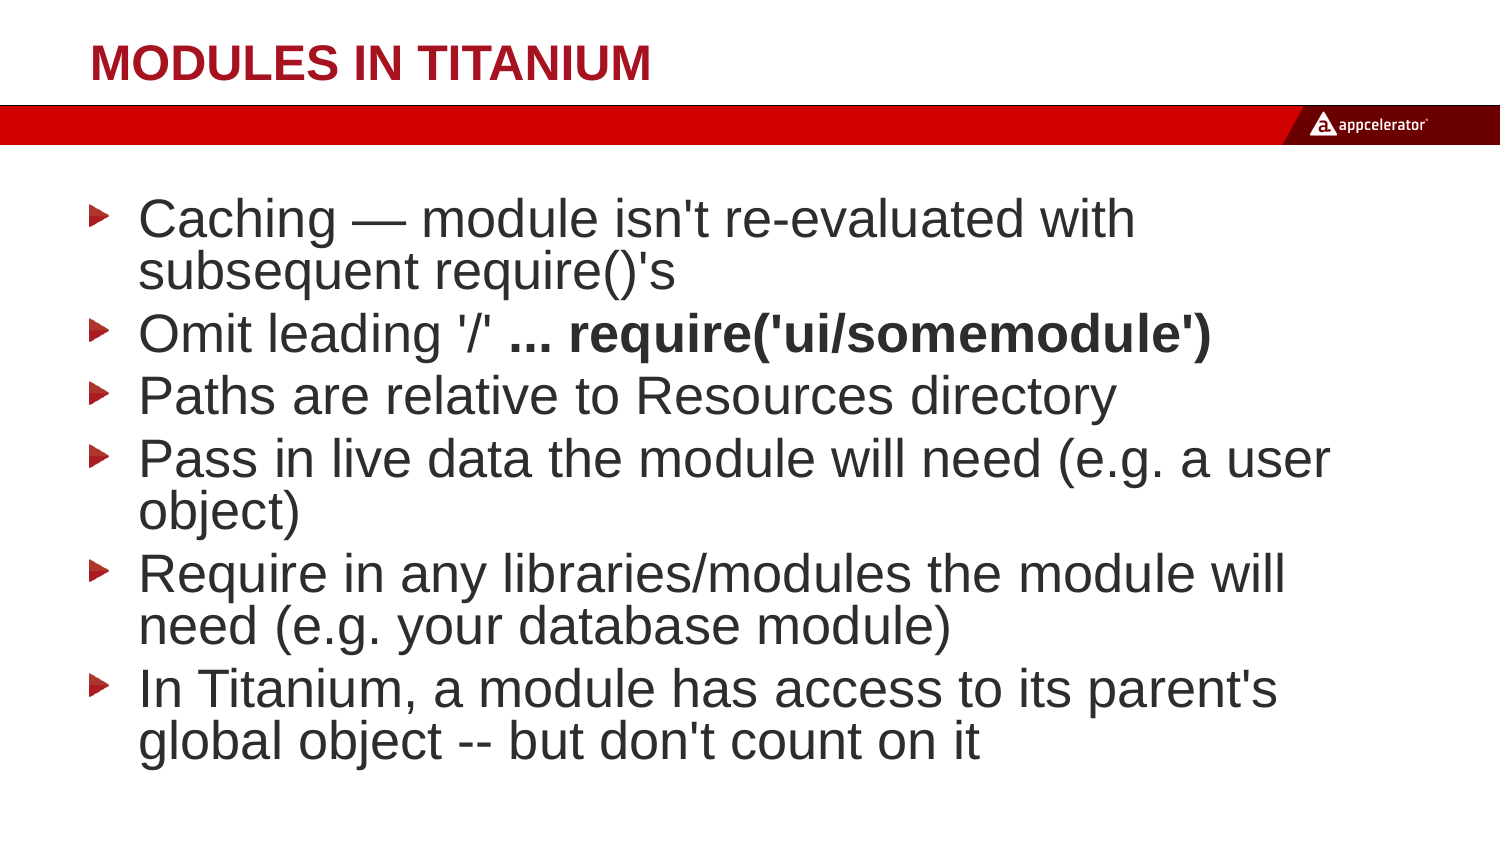

# Modules in Titanium
Caching — module isn't re-evaluated with subsequent require()'s
Omit leading '/' ... require('ui/somemodule')
Paths are relative to Resources directory
Pass in live data the module will need (e.g. a user object)
Require in any libraries/modules the module will need (e.g. your database module)
In Titanium, a module has access to its parent's global object -- but don't count on it